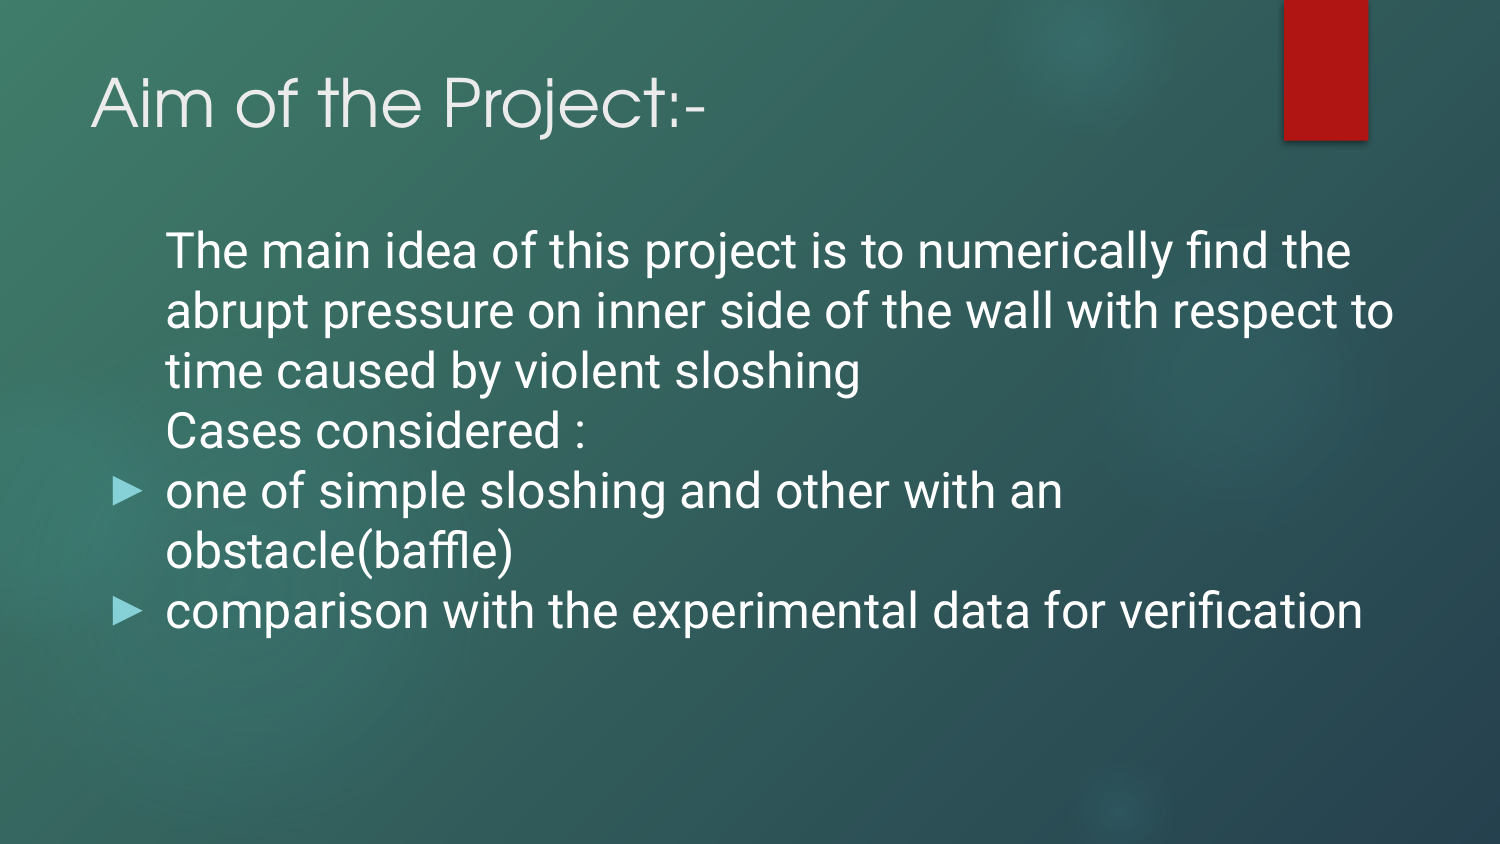

# Aim of the Project:-
The main idea of this project is to numerically find the abrupt pressure on inner side of the wall with respect to time caused by violent sloshing
Cases considered :
one of simple sloshing and other with an obstacle(baffle)
comparison with the experimental data for verification